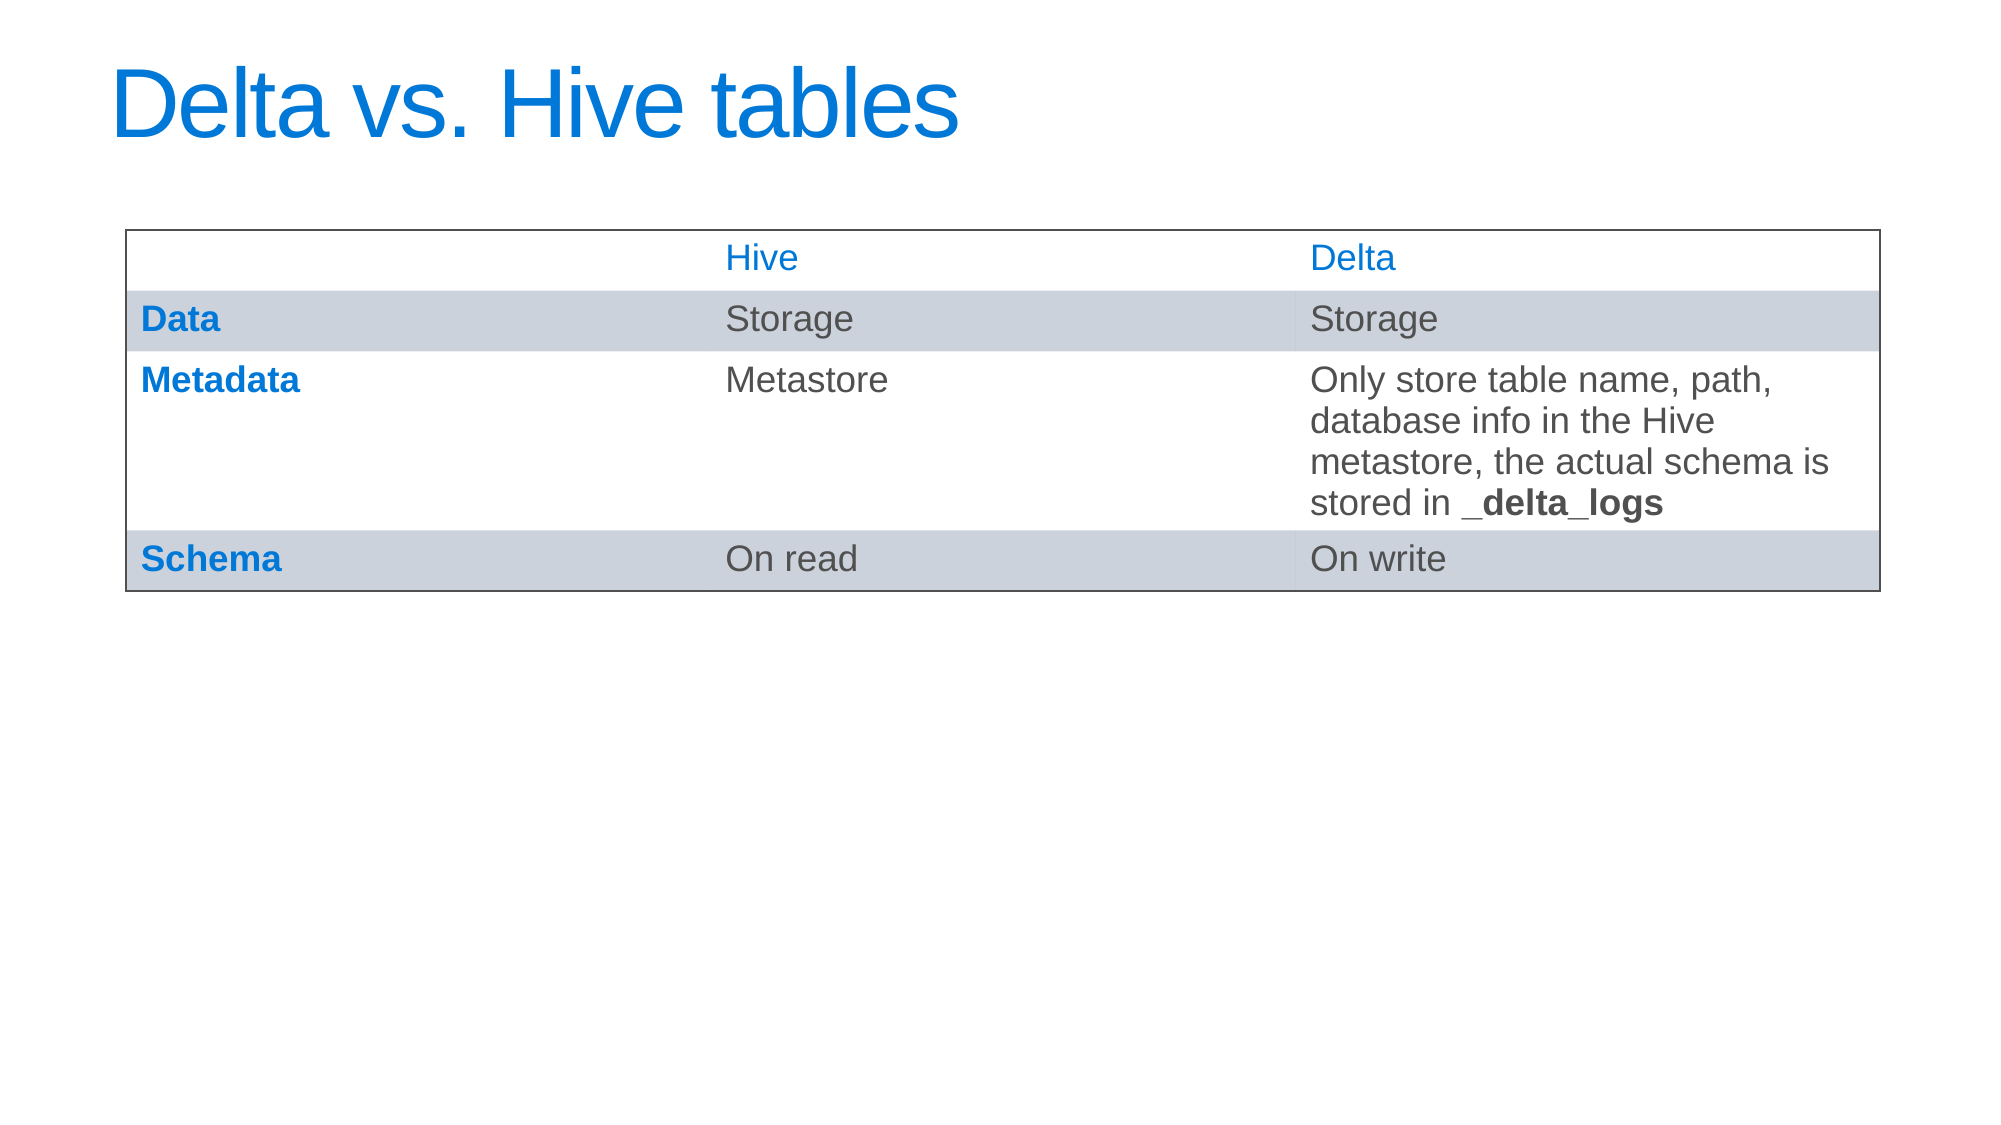

# Delta vs. Hive tables
|  | Hive | Delta |
| --- | --- | --- |
| Data | Storage | Storage |
| Metadata | Metastore | Only store table name, path, database info in the Hive metastore, the actual schema is stored in \_delta\_logs |
| Schema | On read | On write |